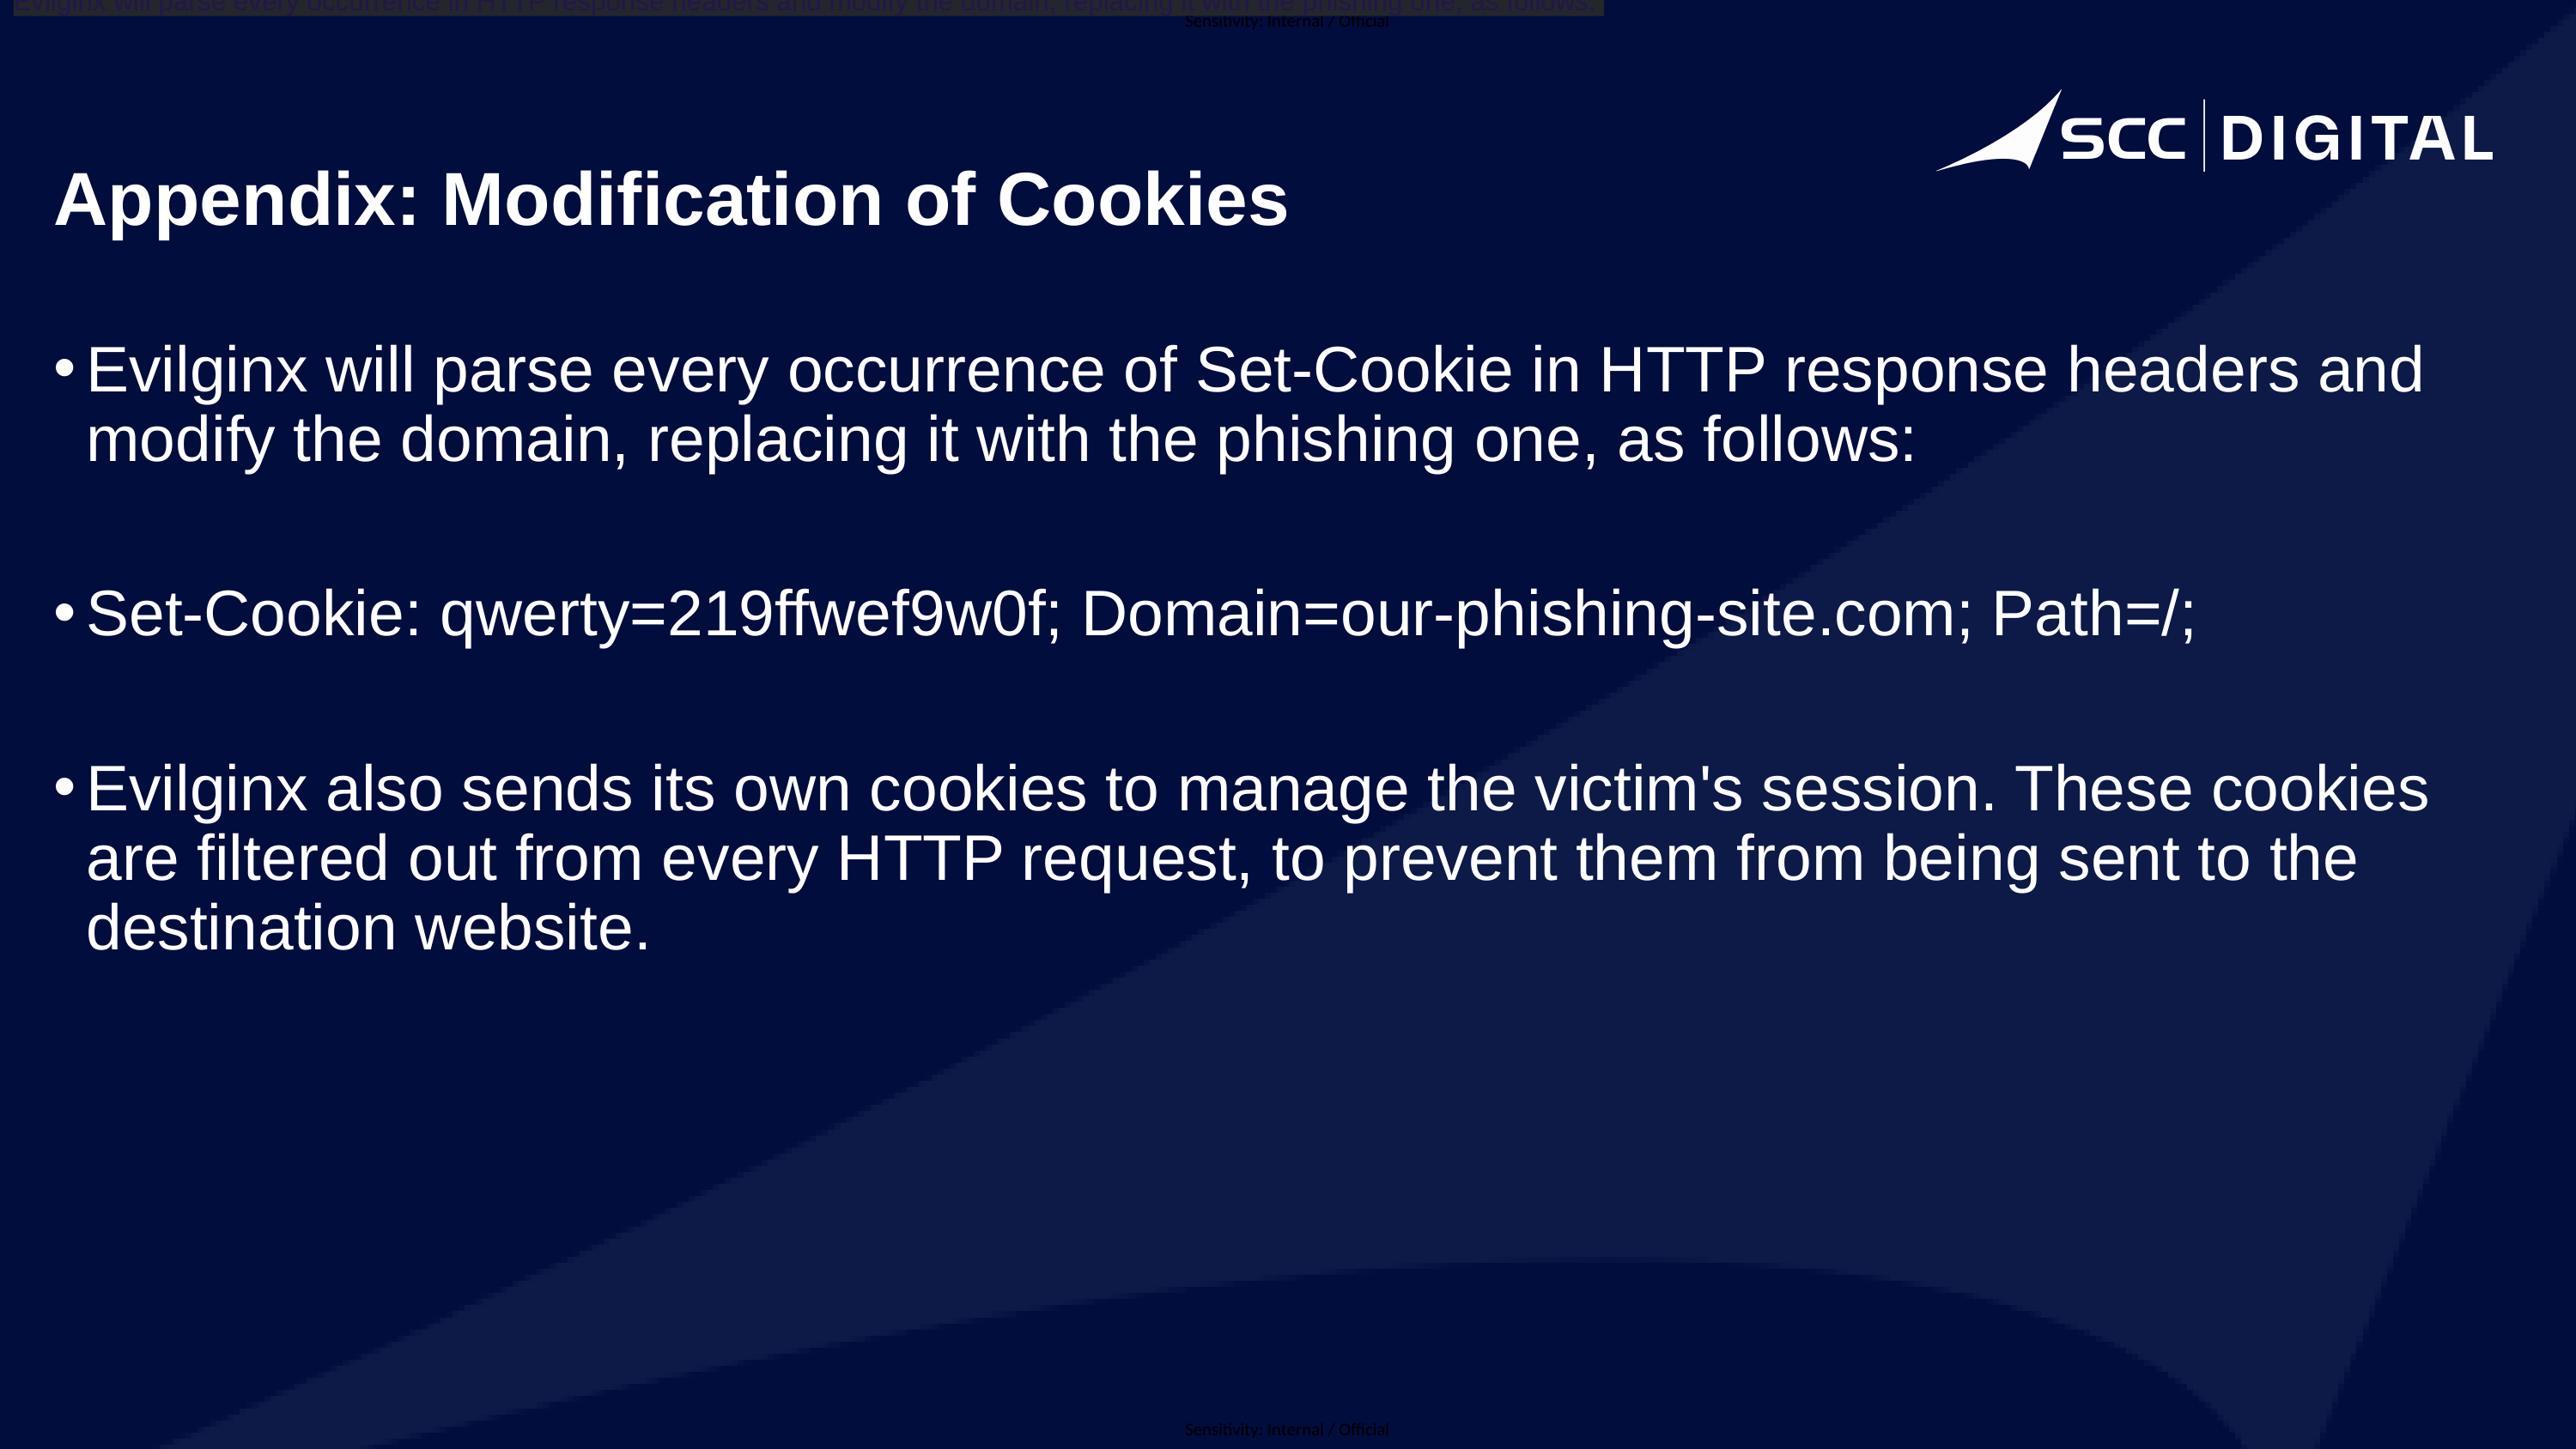

Evilginx will parse every occurrence in HTTP response headers and modify the domain, replacing it with the phishing one, as follows:
# Appendix: Modification of Cookies
Evilginx will parse every occurrence of Set-Cookie in HTTP response headers and modify the domain, replacing it with the phishing one, as follows:

Set-Cookie: qwerty=219ffwef9w0f; Domain=our-phishing-site.com; Path=/;

Evilginx also sends its own cookies to manage the victim's session. These cookies are filtered out from every HTTP request, to prevent them from being sent to the destination website.